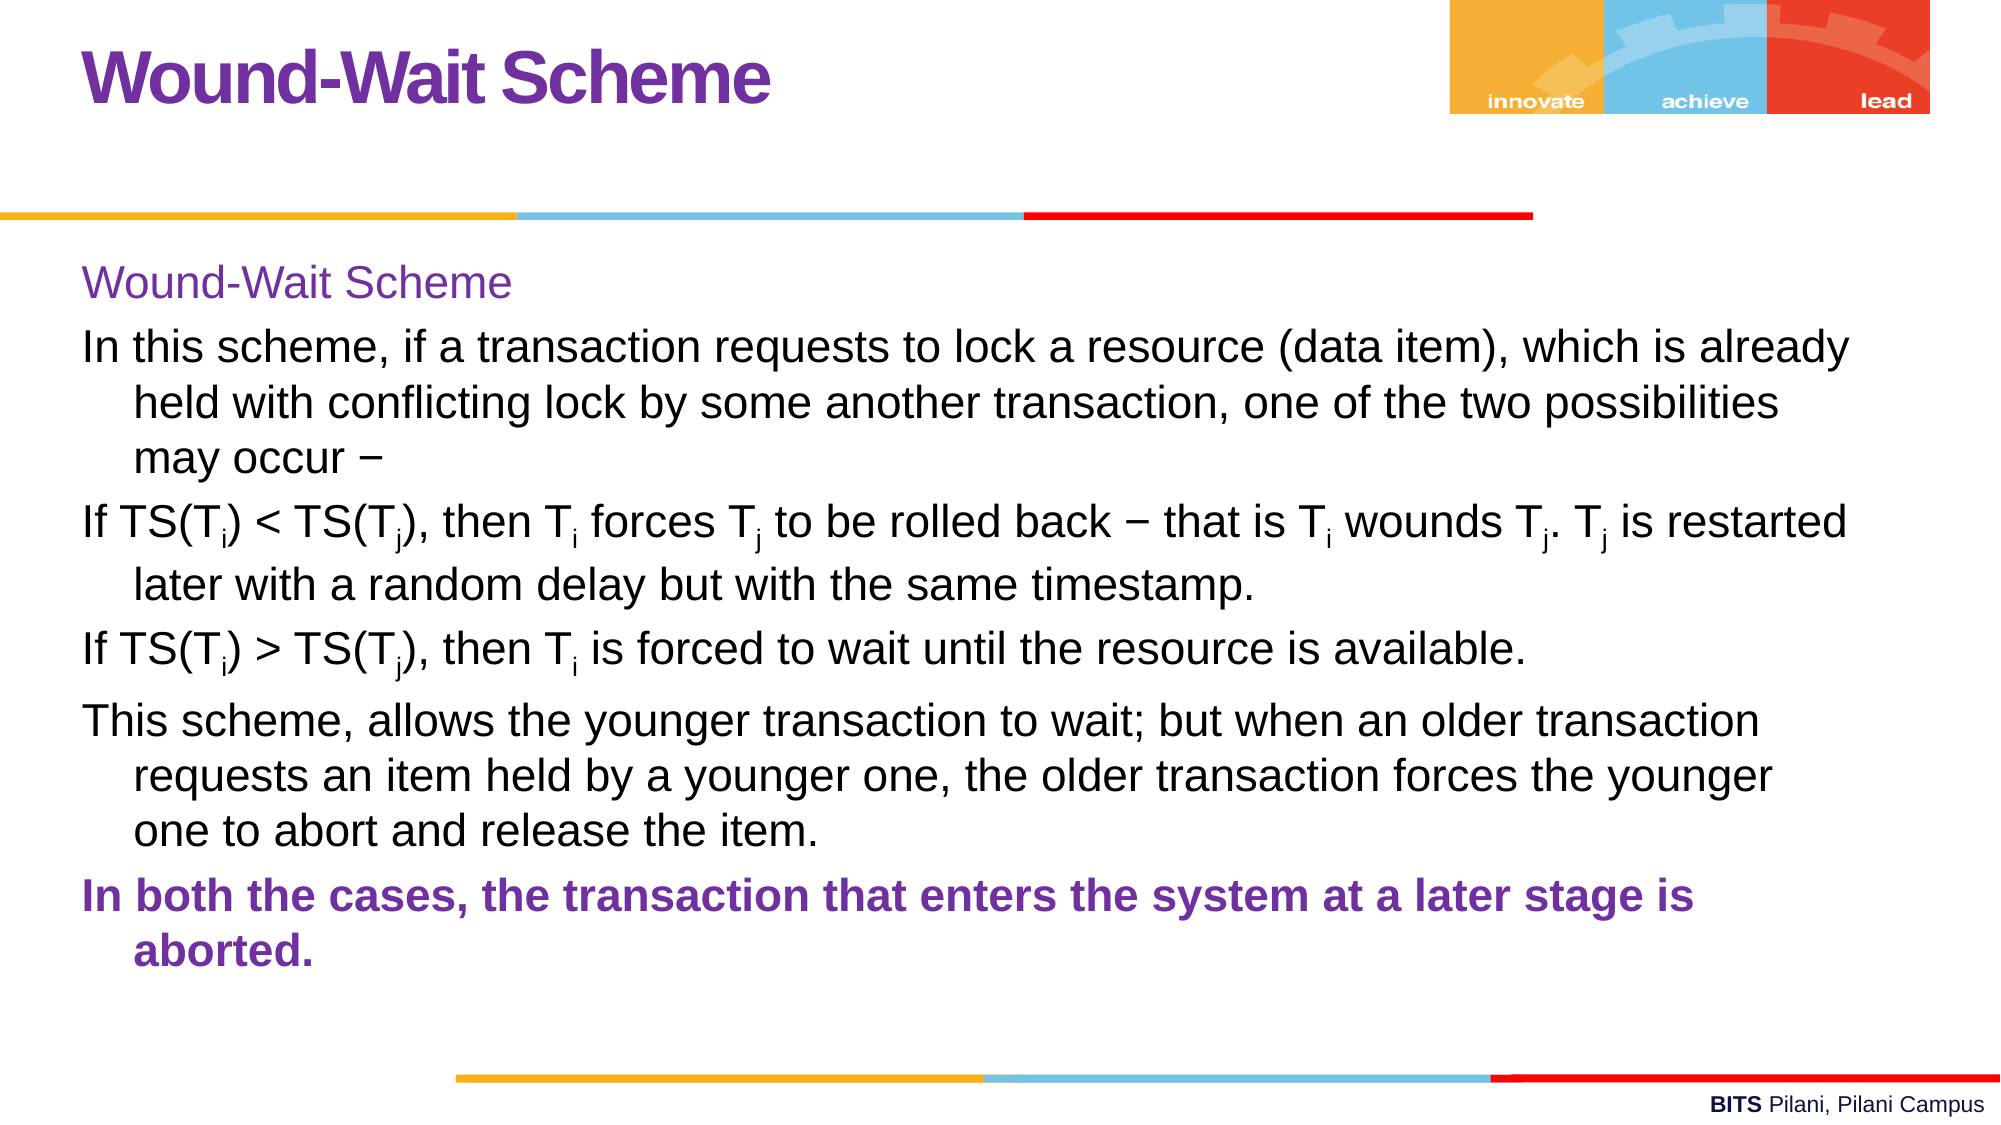

Wound-Wait Scheme

Wound-Wait Scheme
In this scheme, if a transaction requests to lock a resource (data item), which is already held with conflicting lock by some another transaction, one of the two possibilities may occur −
If TS(Ti) < TS(Tj), then Ti forces Tj to be rolled back − that is Ti wounds Tj. Tj is restarted later with a random delay but with the same timestamp.
If TS(Ti) > TS(Tj), then Ti is forced to wait until the resource is available.
This scheme, allows the younger transaction to wait; but when an older transaction requests an item held by a younger one, the older transaction forces the younger one to abort and release the item.
In both the cases, the transaction that enters the system at a later stage is aborted.